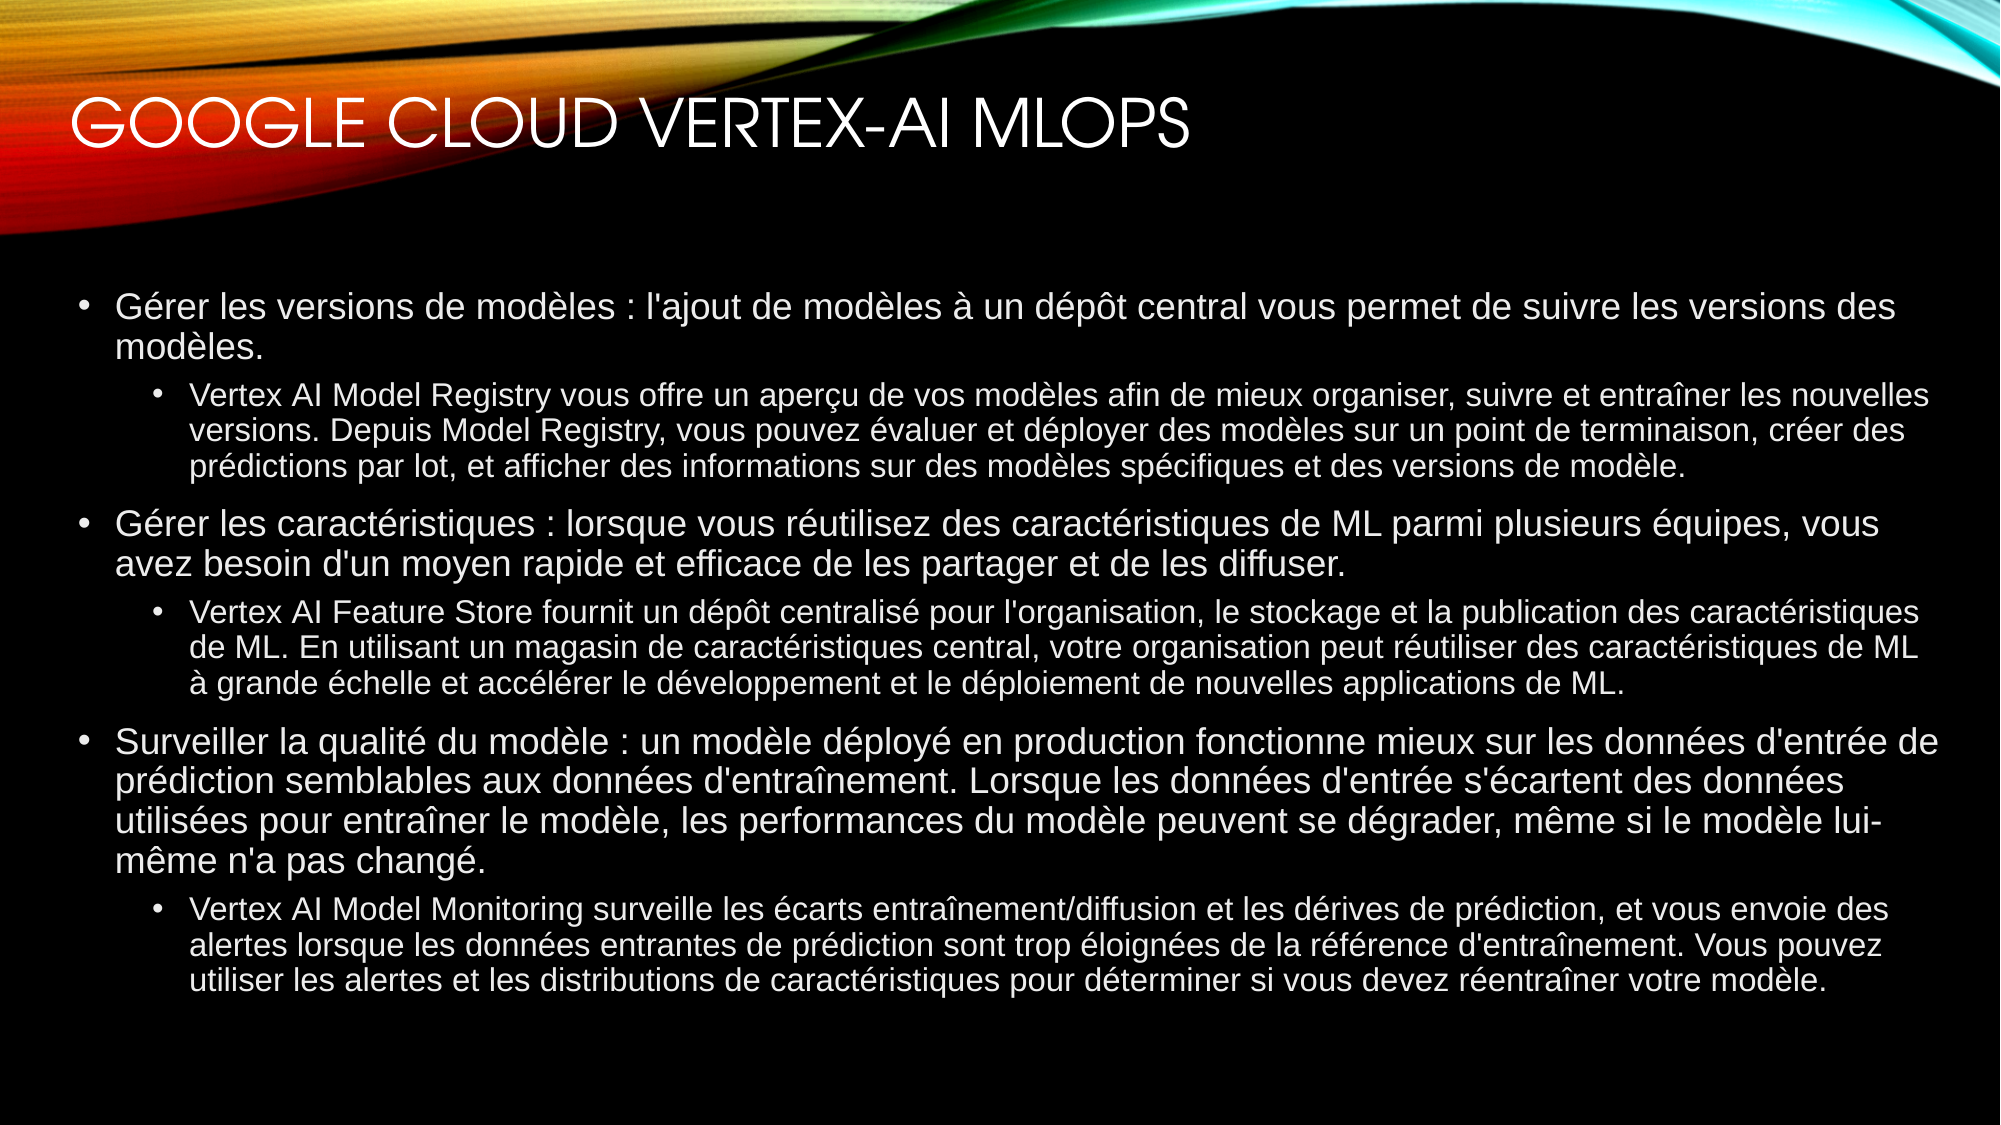

# GOOGLE CLOUD vertex-ai mlops

Gérer les versions de modèles : l'ajout de modèles à un dépôt central vous permet de suivre les versions des modèles.
Vertex AI Model Registry vous offre un aperçu de vos modèles afin de mieux organiser, suivre et entraîner les nouvelles versions. Depuis Model Registry, vous pouvez évaluer et déployer des modèles sur un point de terminaison, créer des prédictions par lot, et afficher des informations sur des modèles spécifiques et des versions de modèle.
Gérer les caractéristiques : lorsque vous réutilisez des caractéristiques de ML parmi plusieurs équipes, vous avez besoin d'un moyen rapide et efficace de les partager et de les diffuser.
Vertex AI Feature Store fournit un dépôt centralisé pour l'organisation, le stockage et la publication des caractéristiques de ML. En utilisant un magasin de caractéristiques central, votre organisation peut réutiliser des caractéristiques de ML à grande échelle et accélérer le développement et le déploiement de nouvelles applications de ML.
Surveiller la qualité du modèle : un modèle déployé en production fonctionne mieux sur les données d'entrée de prédiction semblables aux données d'entraînement. Lorsque les données d'entrée s'écartent des données utilisées pour entraîner le modèle, les performances du modèle peuvent se dégrader, même si le modèle lui-même n'a pas changé.
Vertex AI Model Monitoring surveille les écarts entraînement/diffusion et les dérives de prédiction, et vous envoie des alertes lorsque les données entrantes de prédiction sont trop éloignées de la référence d'entraînement. Vous pouvez utiliser les alertes et les distributions de caractéristiques pour déterminer si vous devez réentraîner votre modèle.